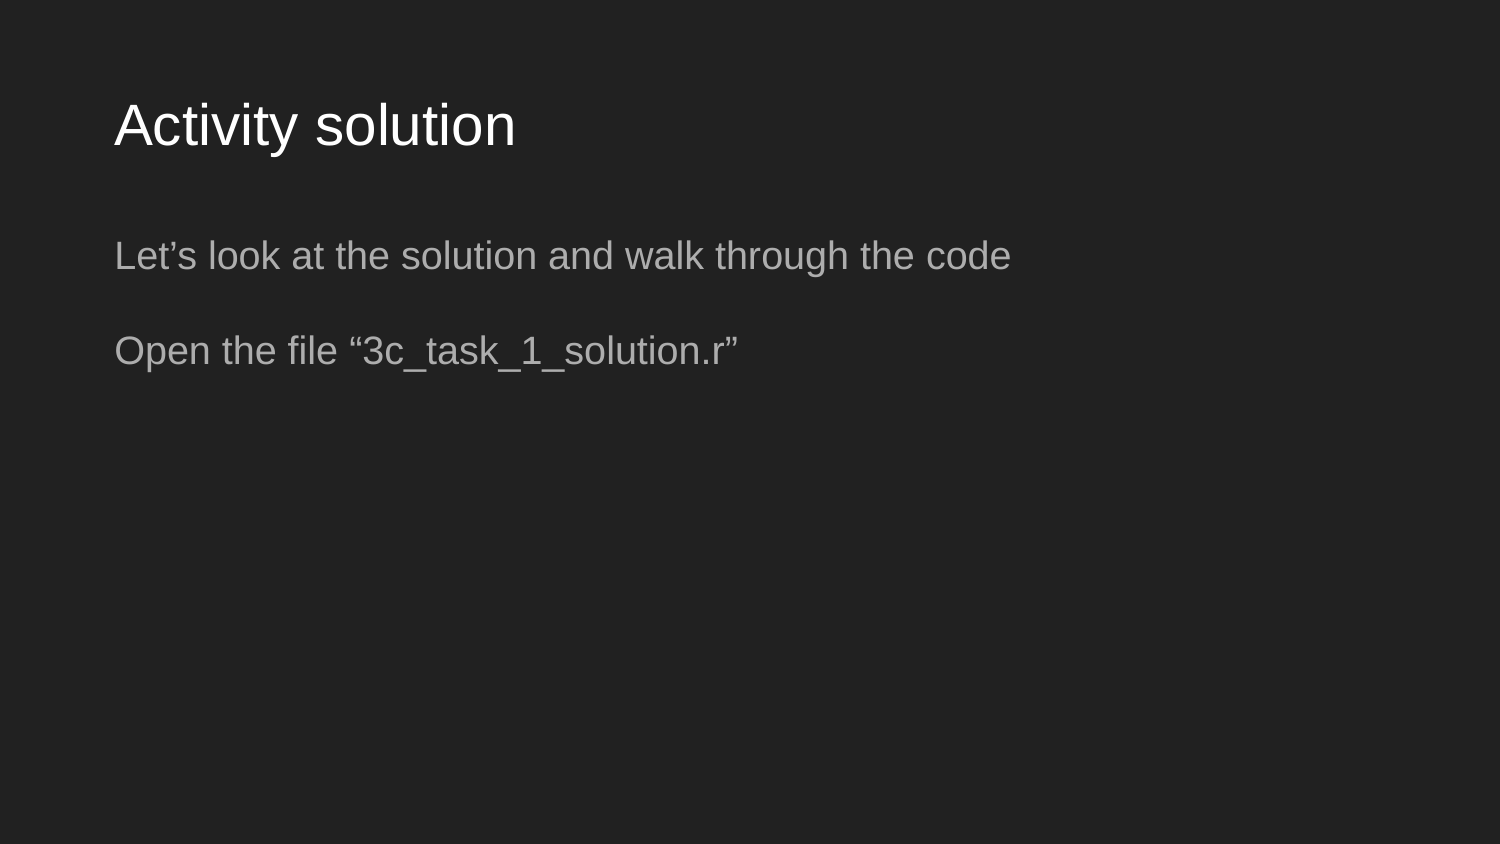

# Activity solution
Let’s look at the solution and walk through the code

Open the file “3c_task_1_solution.r”